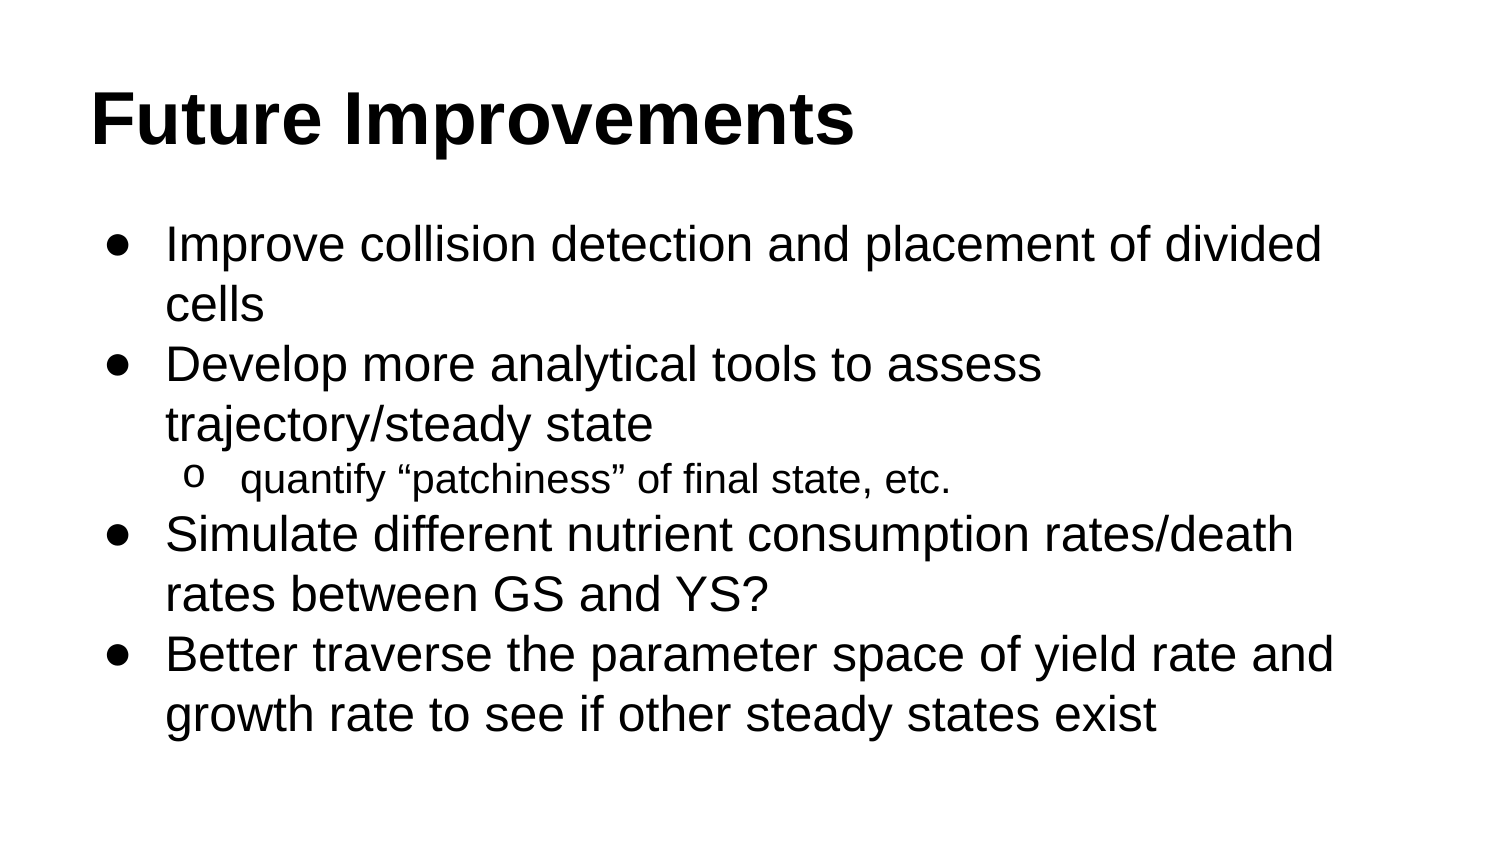

# Future Improvements
Improve collision detection and placement of divided cells
Develop more analytical tools to assess trajectory/steady state
quantify “patchiness” of final state, etc.
Simulate different nutrient consumption rates/death rates between GS and YS?
Better traverse the parameter space of yield rate and growth rate to see if other steady states exist